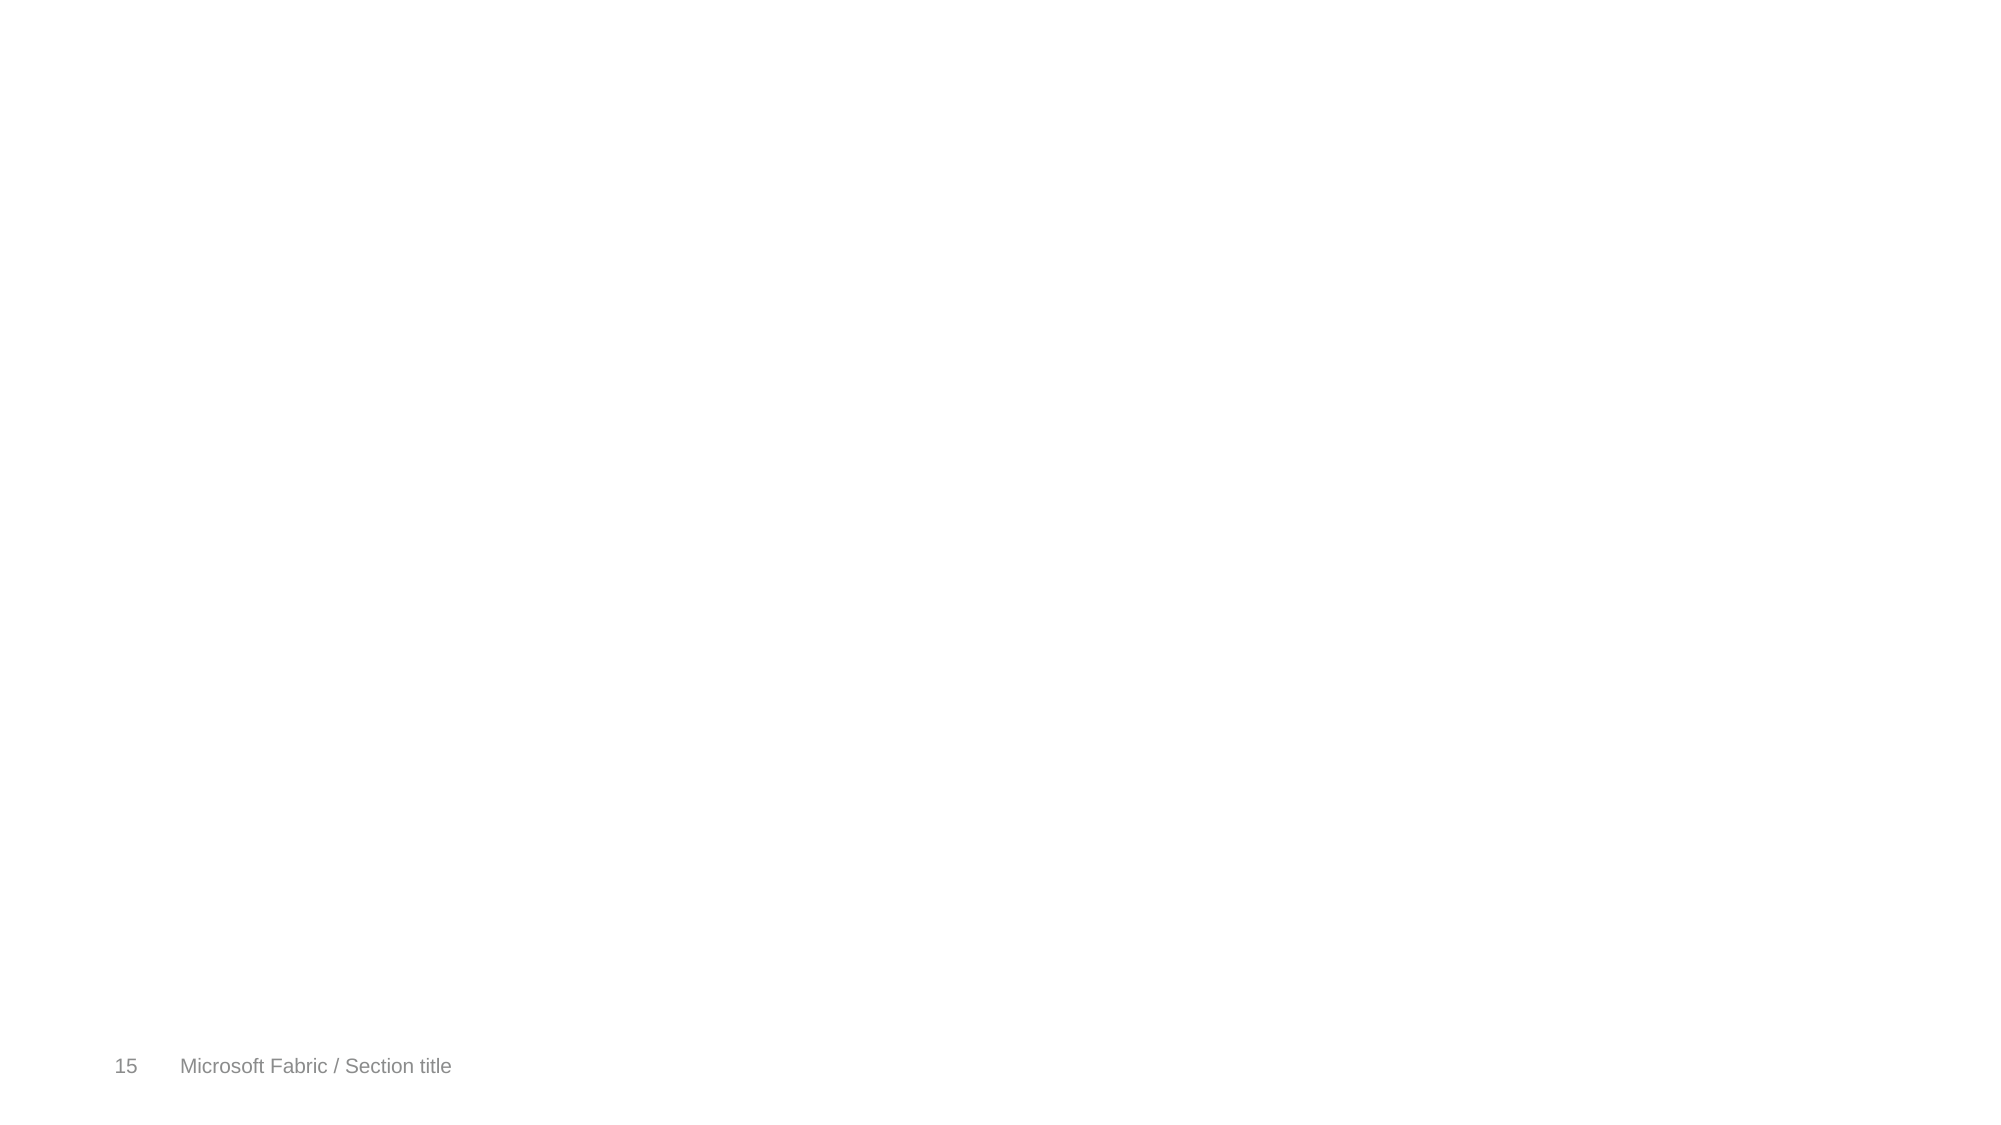

Page title

15
Microsoft Fabric / Section title